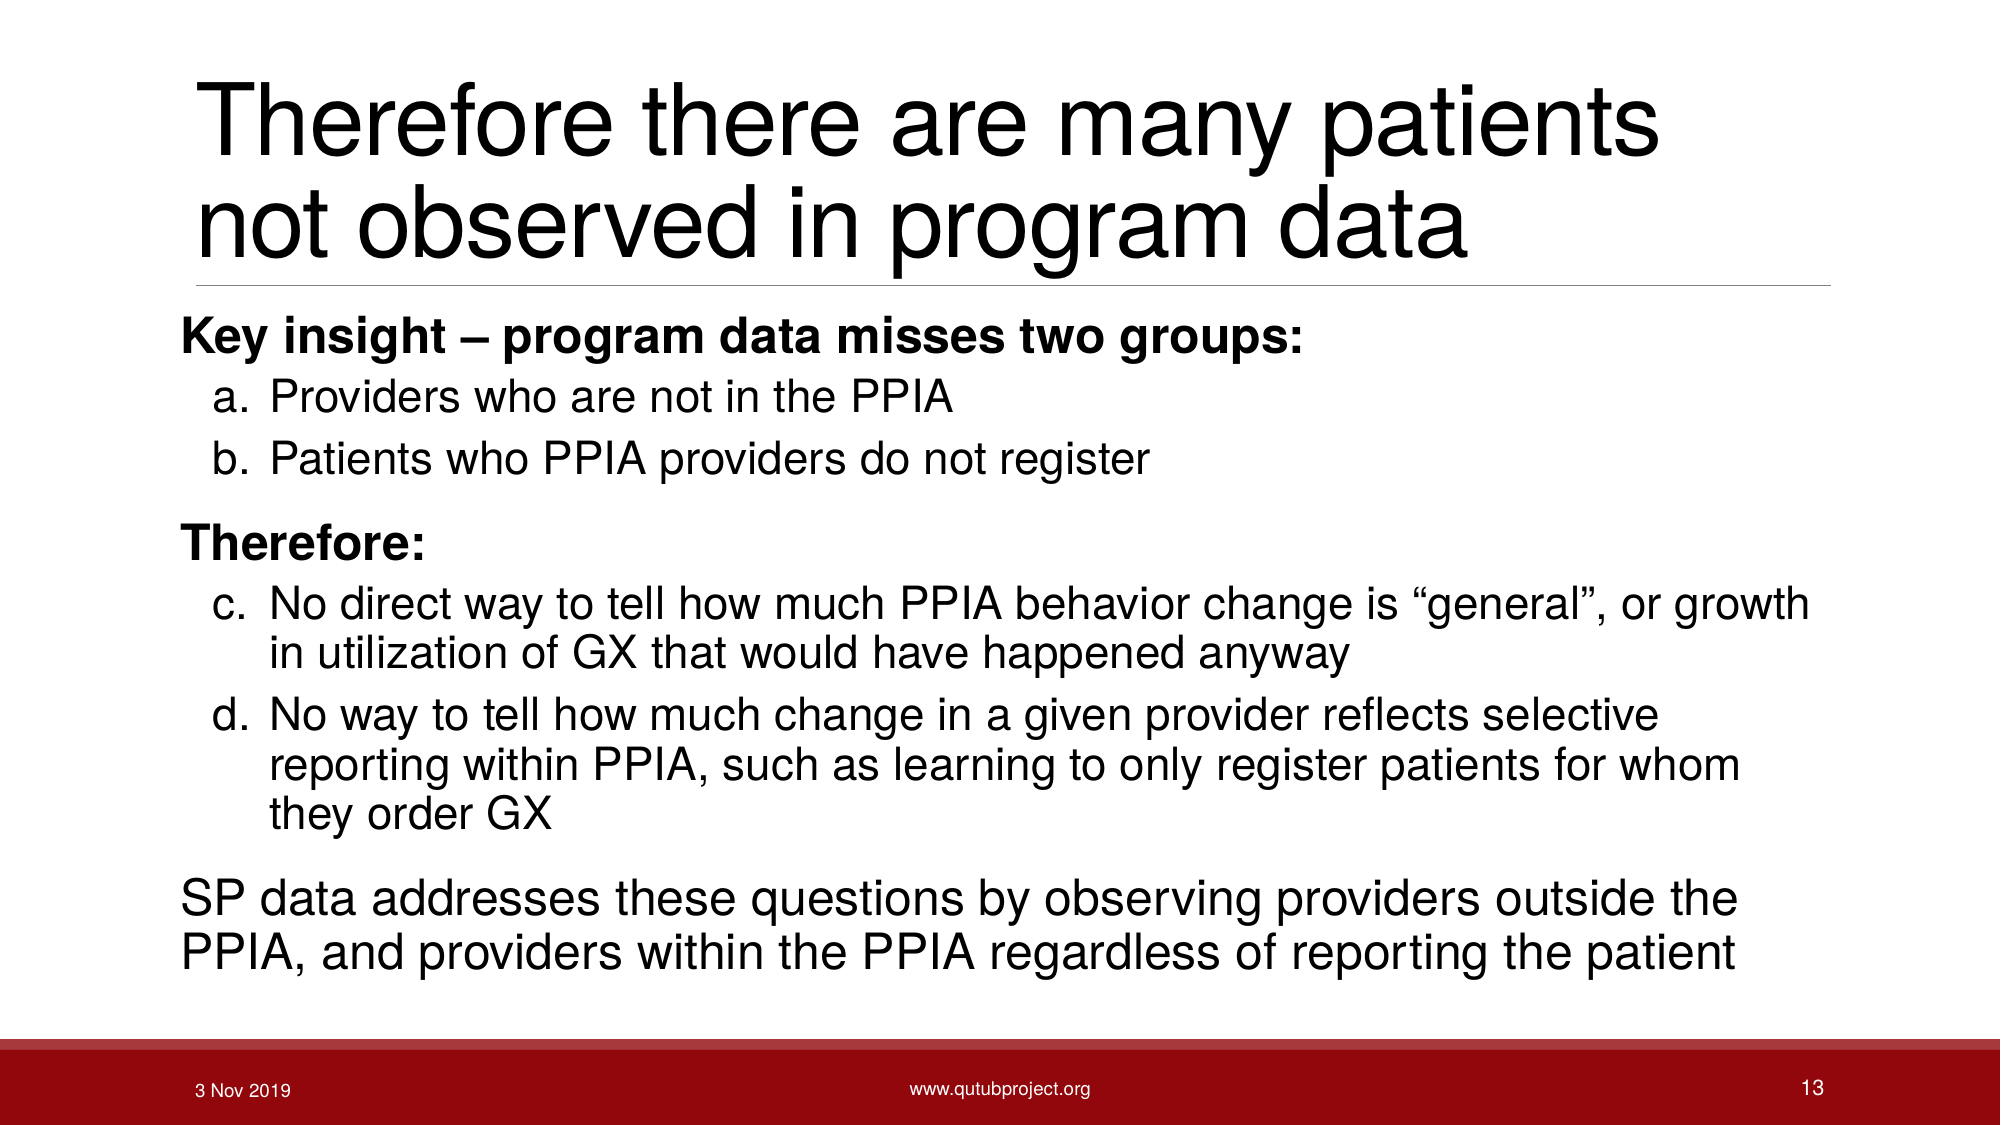

# Therefore there are many patients not observed in program data
Key insight – program data misses two groups:
Providers who are not in the PPIA
Patients who PPIA providers do not register
Therefore:
No direct way to tell how much PPIA behavior change is “general”, or growth in utilization of GX that would have happened anyway
No way to tell how much change in a given provider reflects selective reporting within PPIA, such as learning to only register patients for whom they order GX
SP data addresses these questions by observing providers outside the PPIA, and providers within the PPIA regardless of reporting the patient
3 Nov 2019
www.qutubproject.org
13